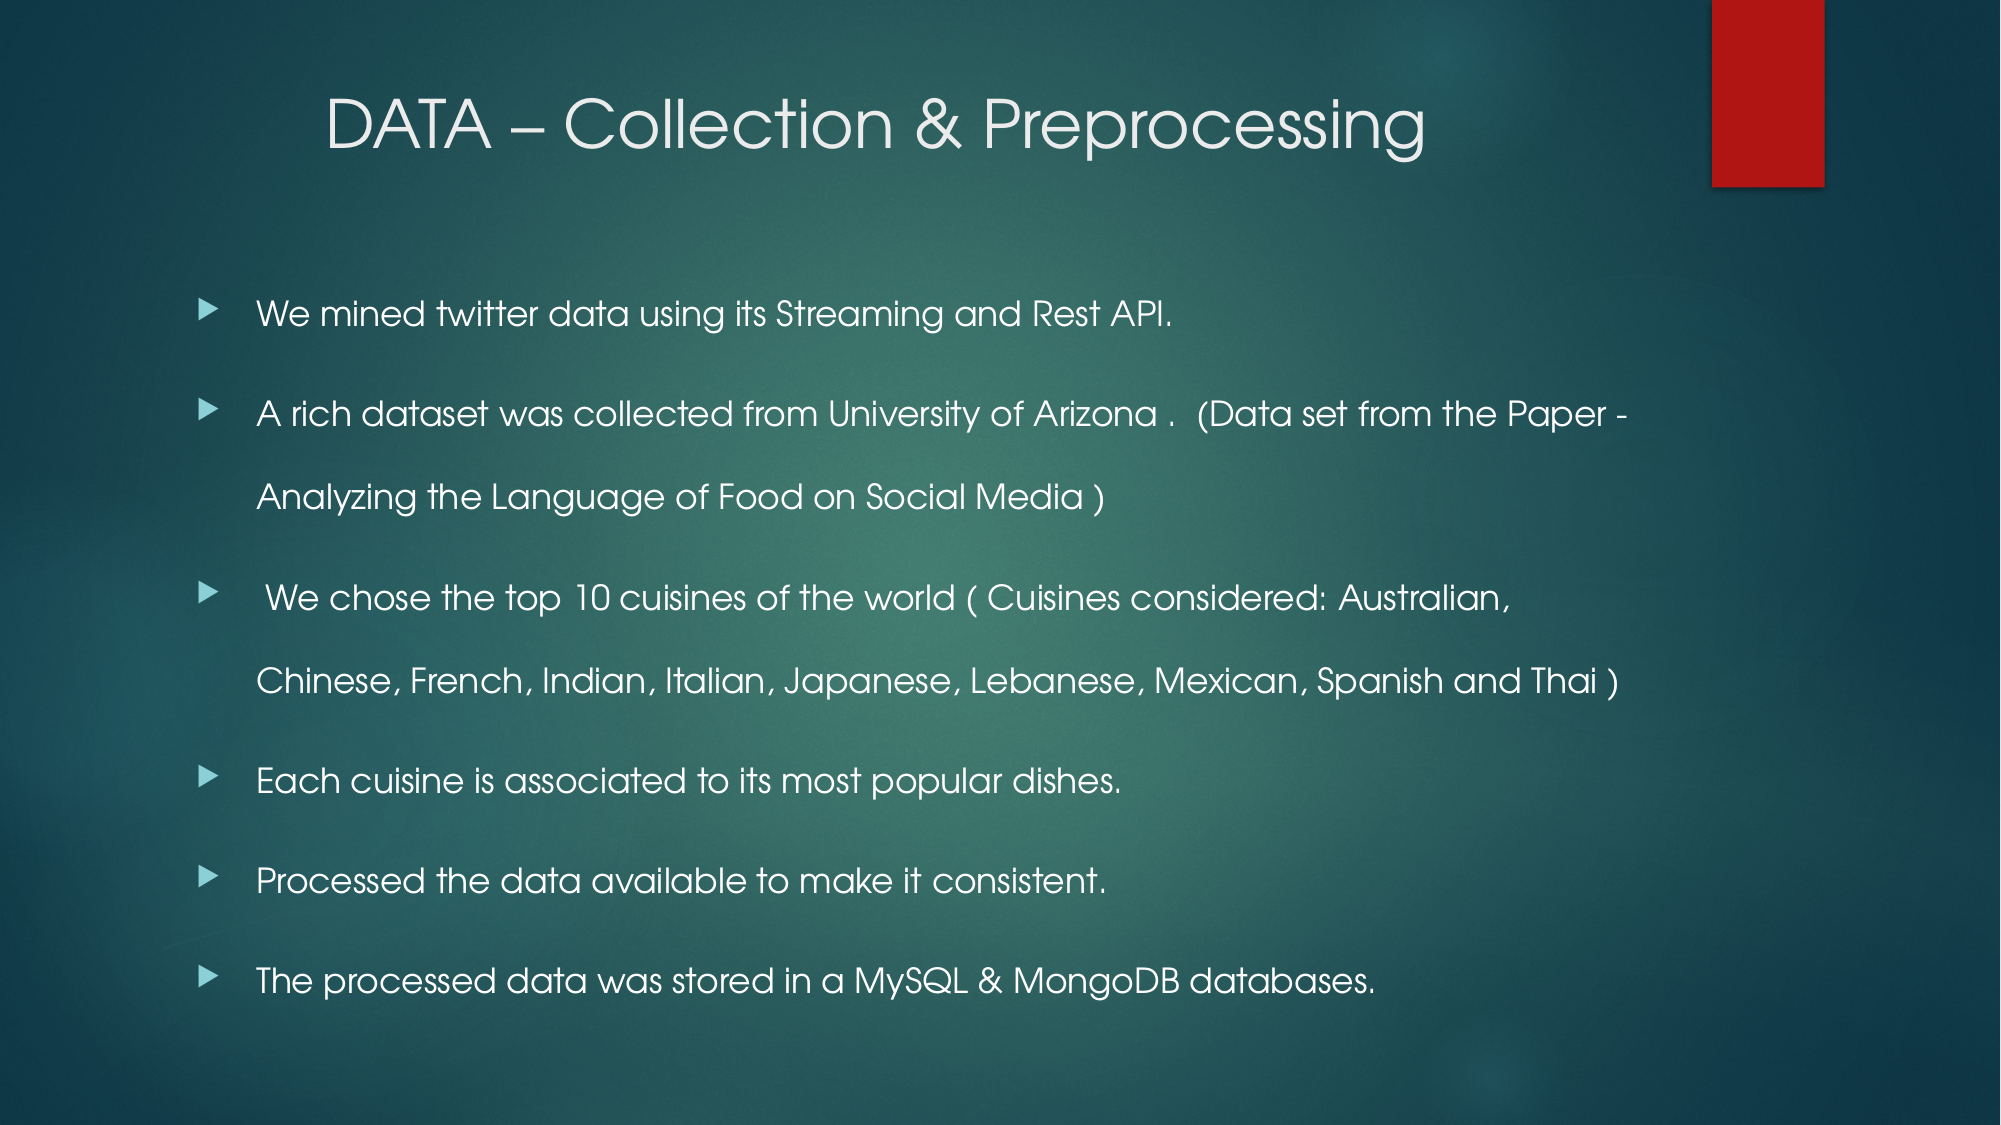

# DATA – Collection & Preprocessing
We mined twitter data using its Streaming and Rest API.
A rich dataset was collected from University of Arizona .  (Data set from the Paper - Analyzing the Language of Food on Social Media )
 We chose the top 10 cuisines of the world ( Cuisines considered: Australian, Chinese, French, Indian, Italian, Japanese, Lebanese, Mexican, Spanish and Thai )
Each cuisine is associated to its most popular dishes.
Processed the data available to make it consistent.
The processed data was stored in a MySQL & MongoDB databases.